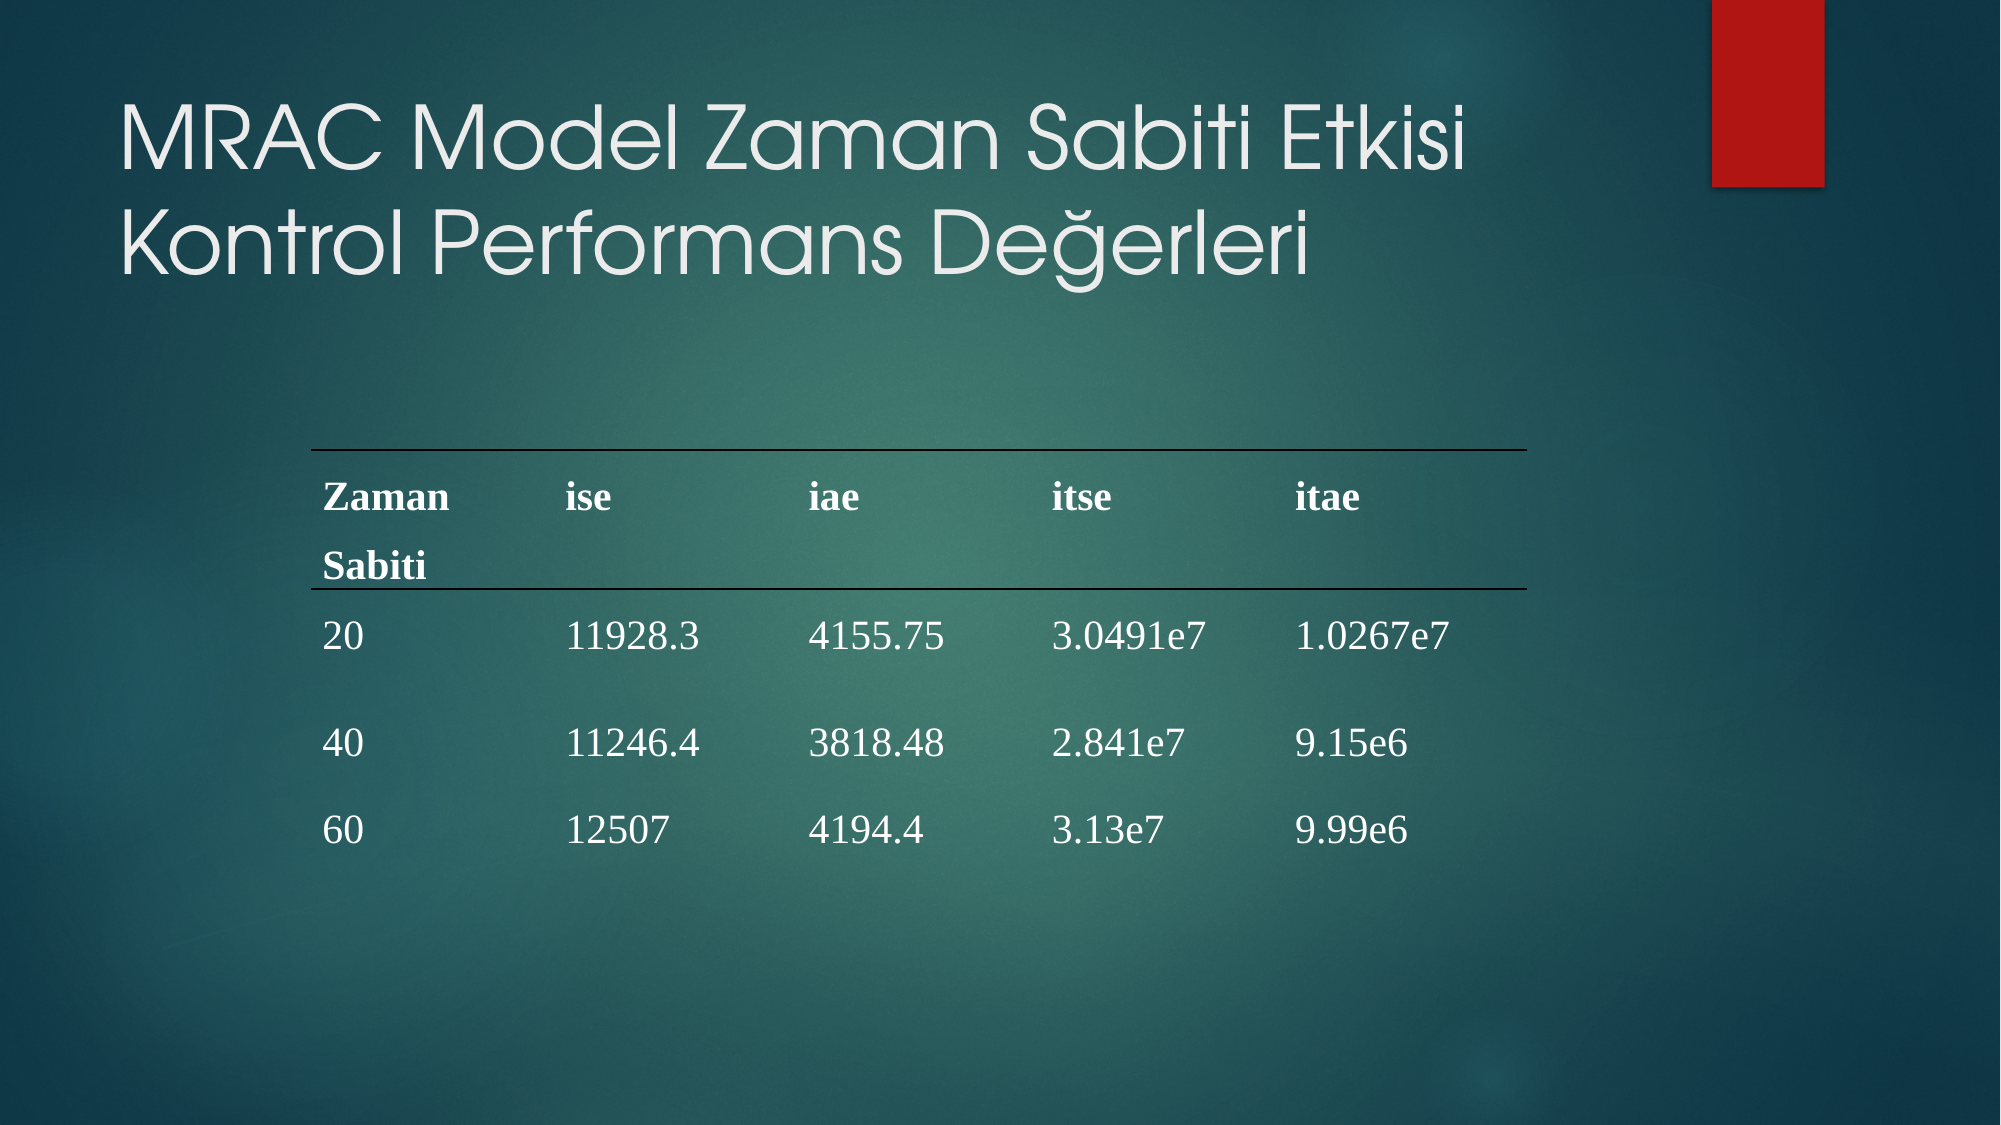

# MRAC Model Zaman Sabiti Etkisi Kontrol Performans Değerleri
| Zaman Sabiti | ise | iae | itse | itae |
| --- | --- | --- | --- | --- |
| 20 | 11928.3 | 4155.75 | 3.0491e7 | 1.0267e7 |
| 40 | 11246.4 | 3818.48 | 2.841e7 | 9.15e6 |
| 60 | 12507 | 4194.4 | 3.13e7 | 9.99e6 |